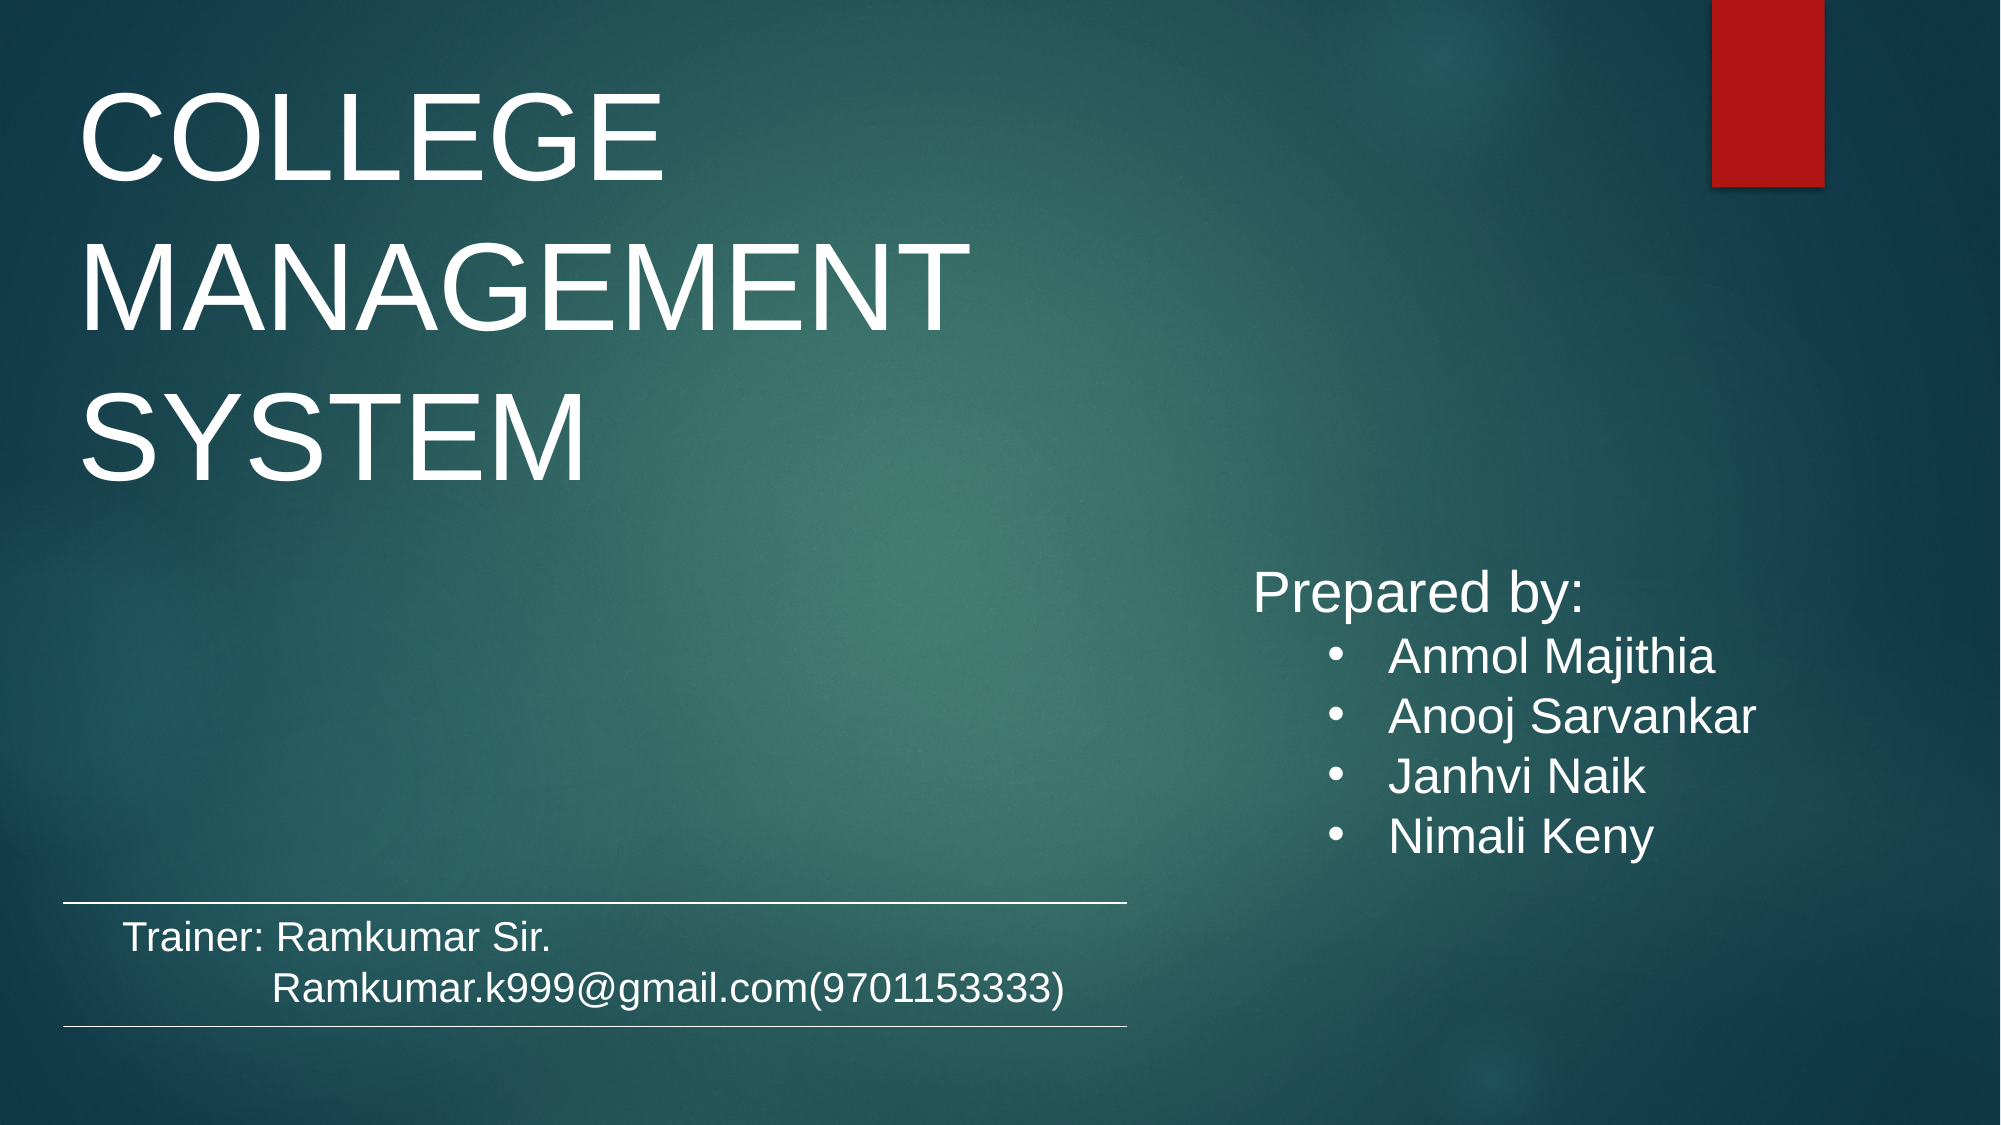

COLLEGE
MANAGEMENT
SYSTEM
Prepared by:
 Anmol Majithia
 Anooj Sarvankar
 Janhvi Naik
 Nimali Keny
|  |
| --- |
Trainer: Ramkumar Sir.
             Ramkumar.k999@gmail.com(9701153333)